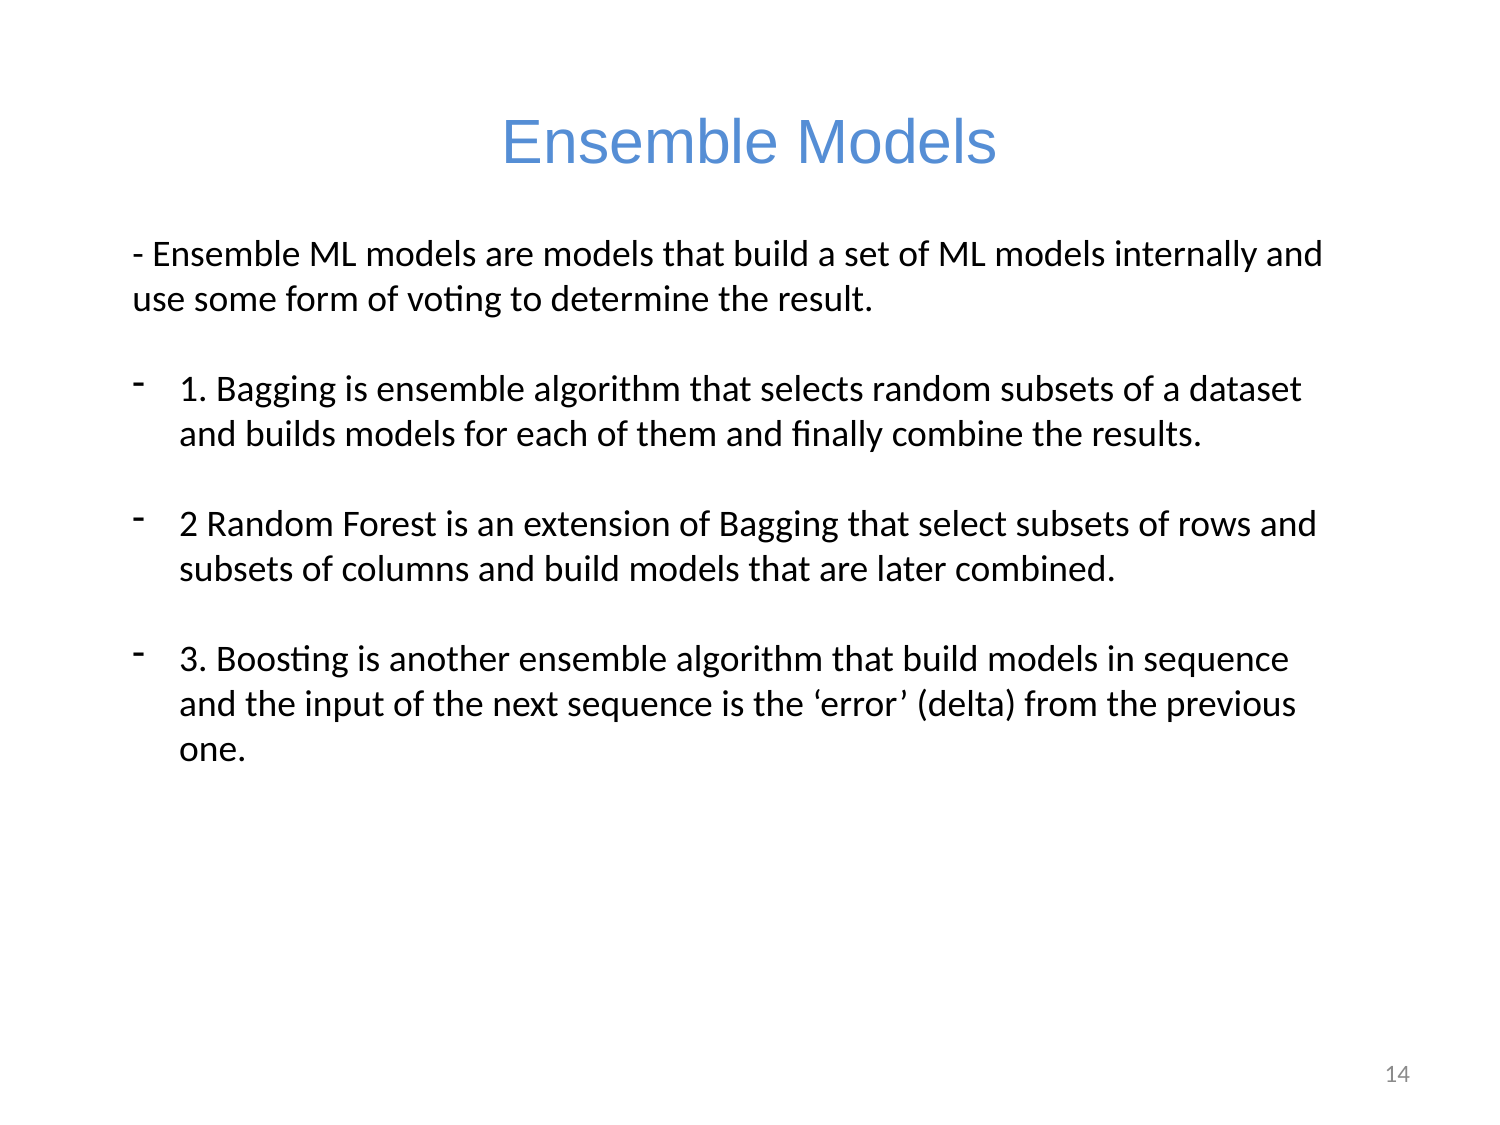

# Ensemble Models
- Ensemble ML models are models that build a set of ML models internally and use some form of voting to determine the result.

1. Bagging is ensemble algorithm that selects random subsets of a dataset and builds models for each of them and finally combine the results.

2 Random Forest is an extension of Bagging that select subsets of rows and subsets of columns and build models that are later combined.

3. Boosting is another ensemble algorithm that build models in sequence and the input of the next sequence is the ‘error’ (delta) from the previous one.

14